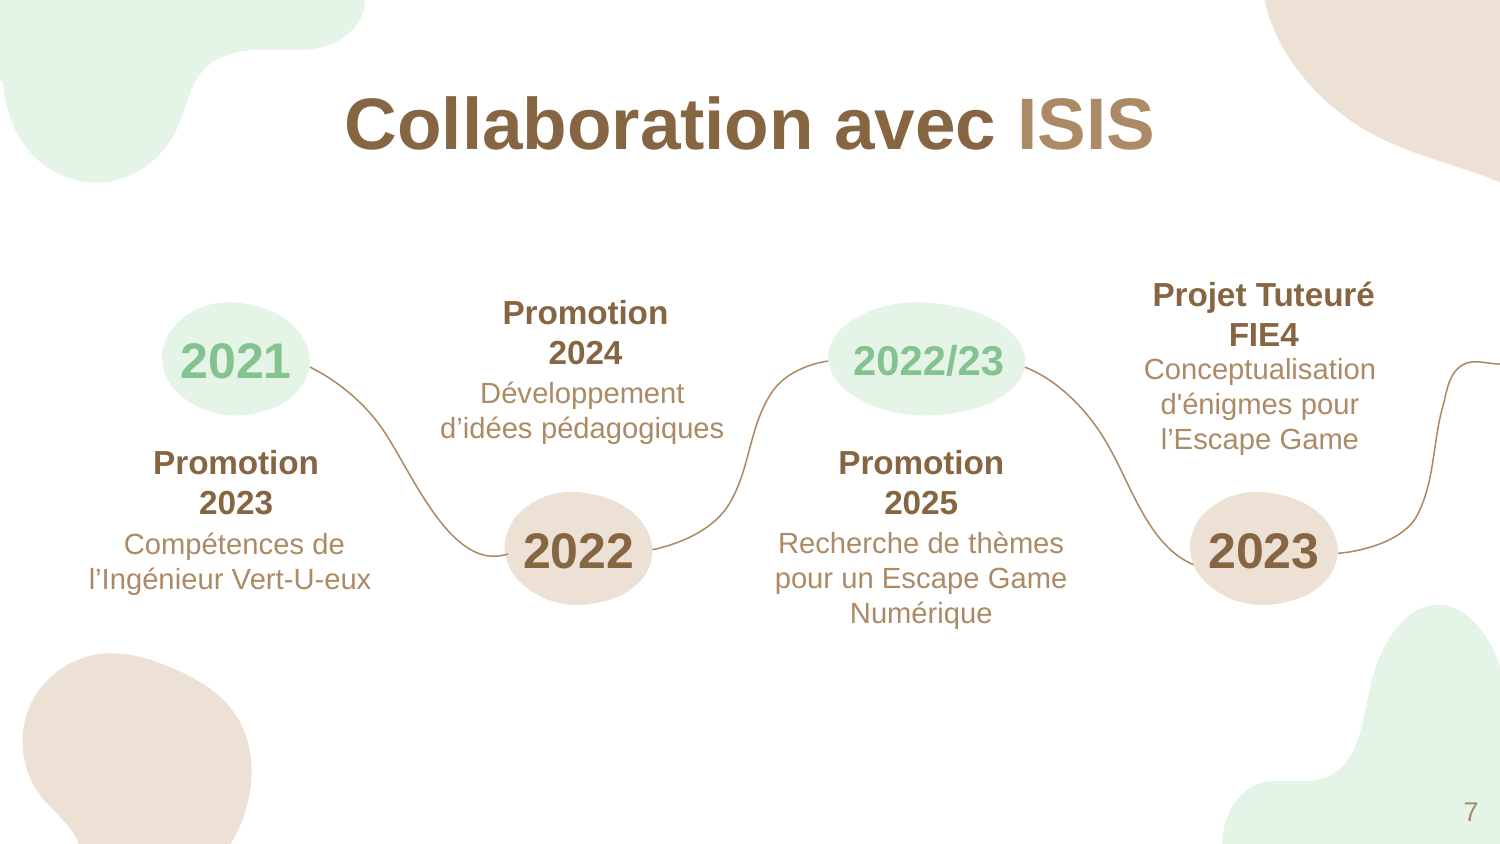

# Collaboration avec ISIS
Projet Tuteuré FIE4
Promotion 2024

2022/23
2021
Conceptualisation d'énigmes pour l’Escape Game
Développement d’idées pédagogiques
Promotion 2023
Promotion 2025
Recherche de thèmes pour un Escape Game Numérique
2022
2023
Compétences de l’Ingénieur Vert-U-eux

7